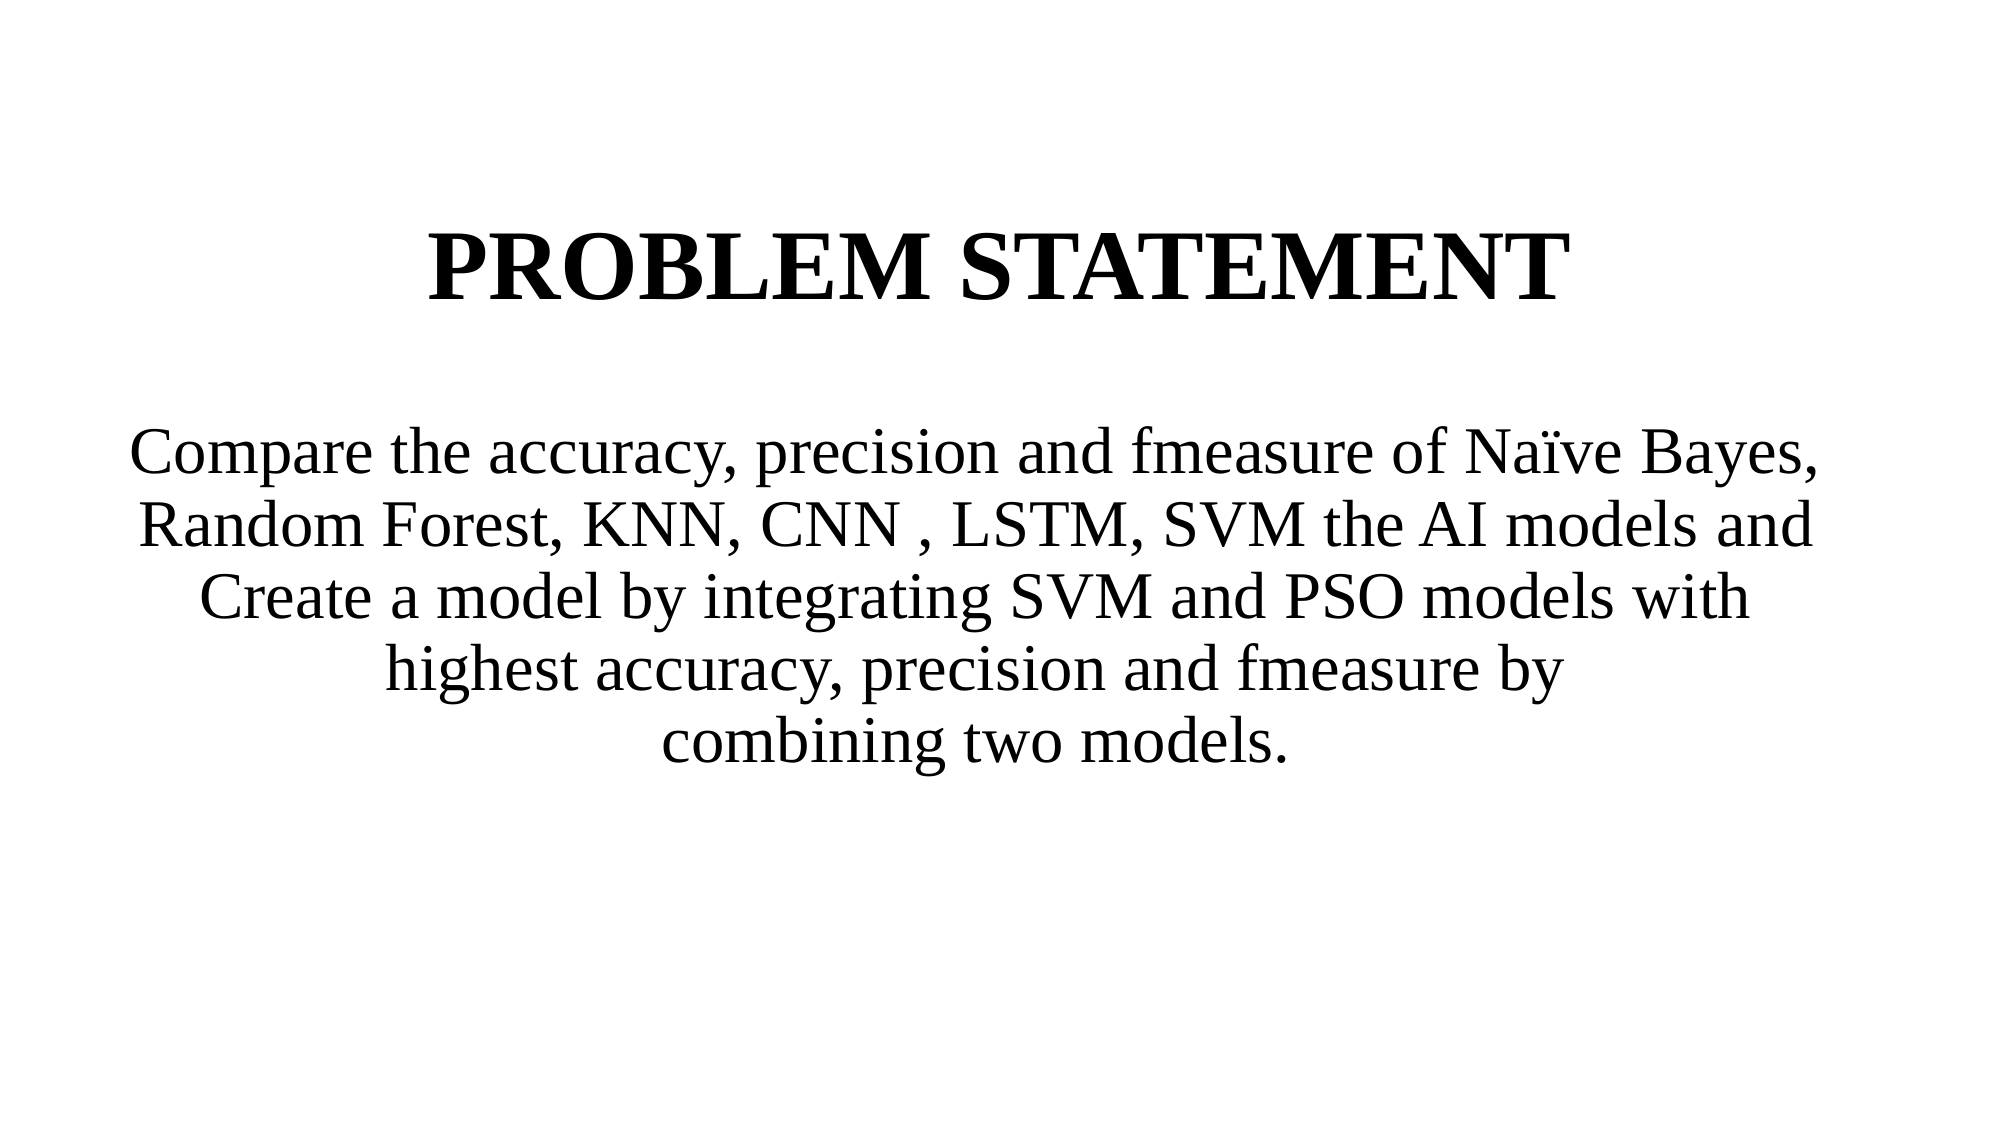

# PROBLEM STATEMENT
Compare the accuracy, precision and fmeasure of Naïve Bayes, Random Forest, KNN, CNN , LSTM, SVM the AI models ​and​ Create a model by integrating SVM and PSO models with highest accuracy, precision and fmeasure by combining two models.